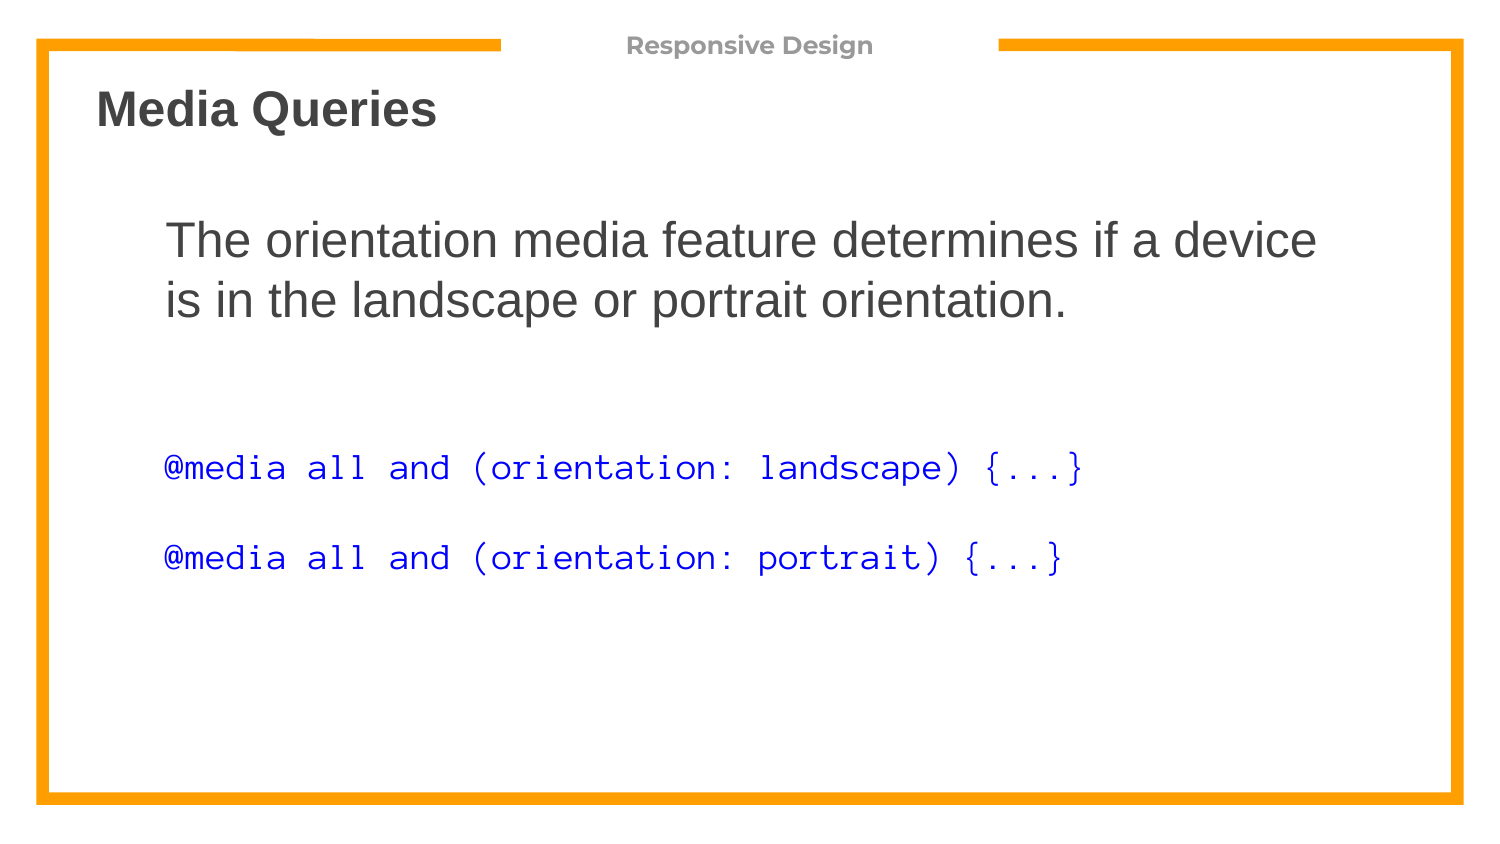

# Responsive Design
Media Queries
The orientation media feature determines if a device is in the landscape or portrait orientation.

@media all and (orientation: landscape) {...}

@media all and (orientation: portrait) {...}